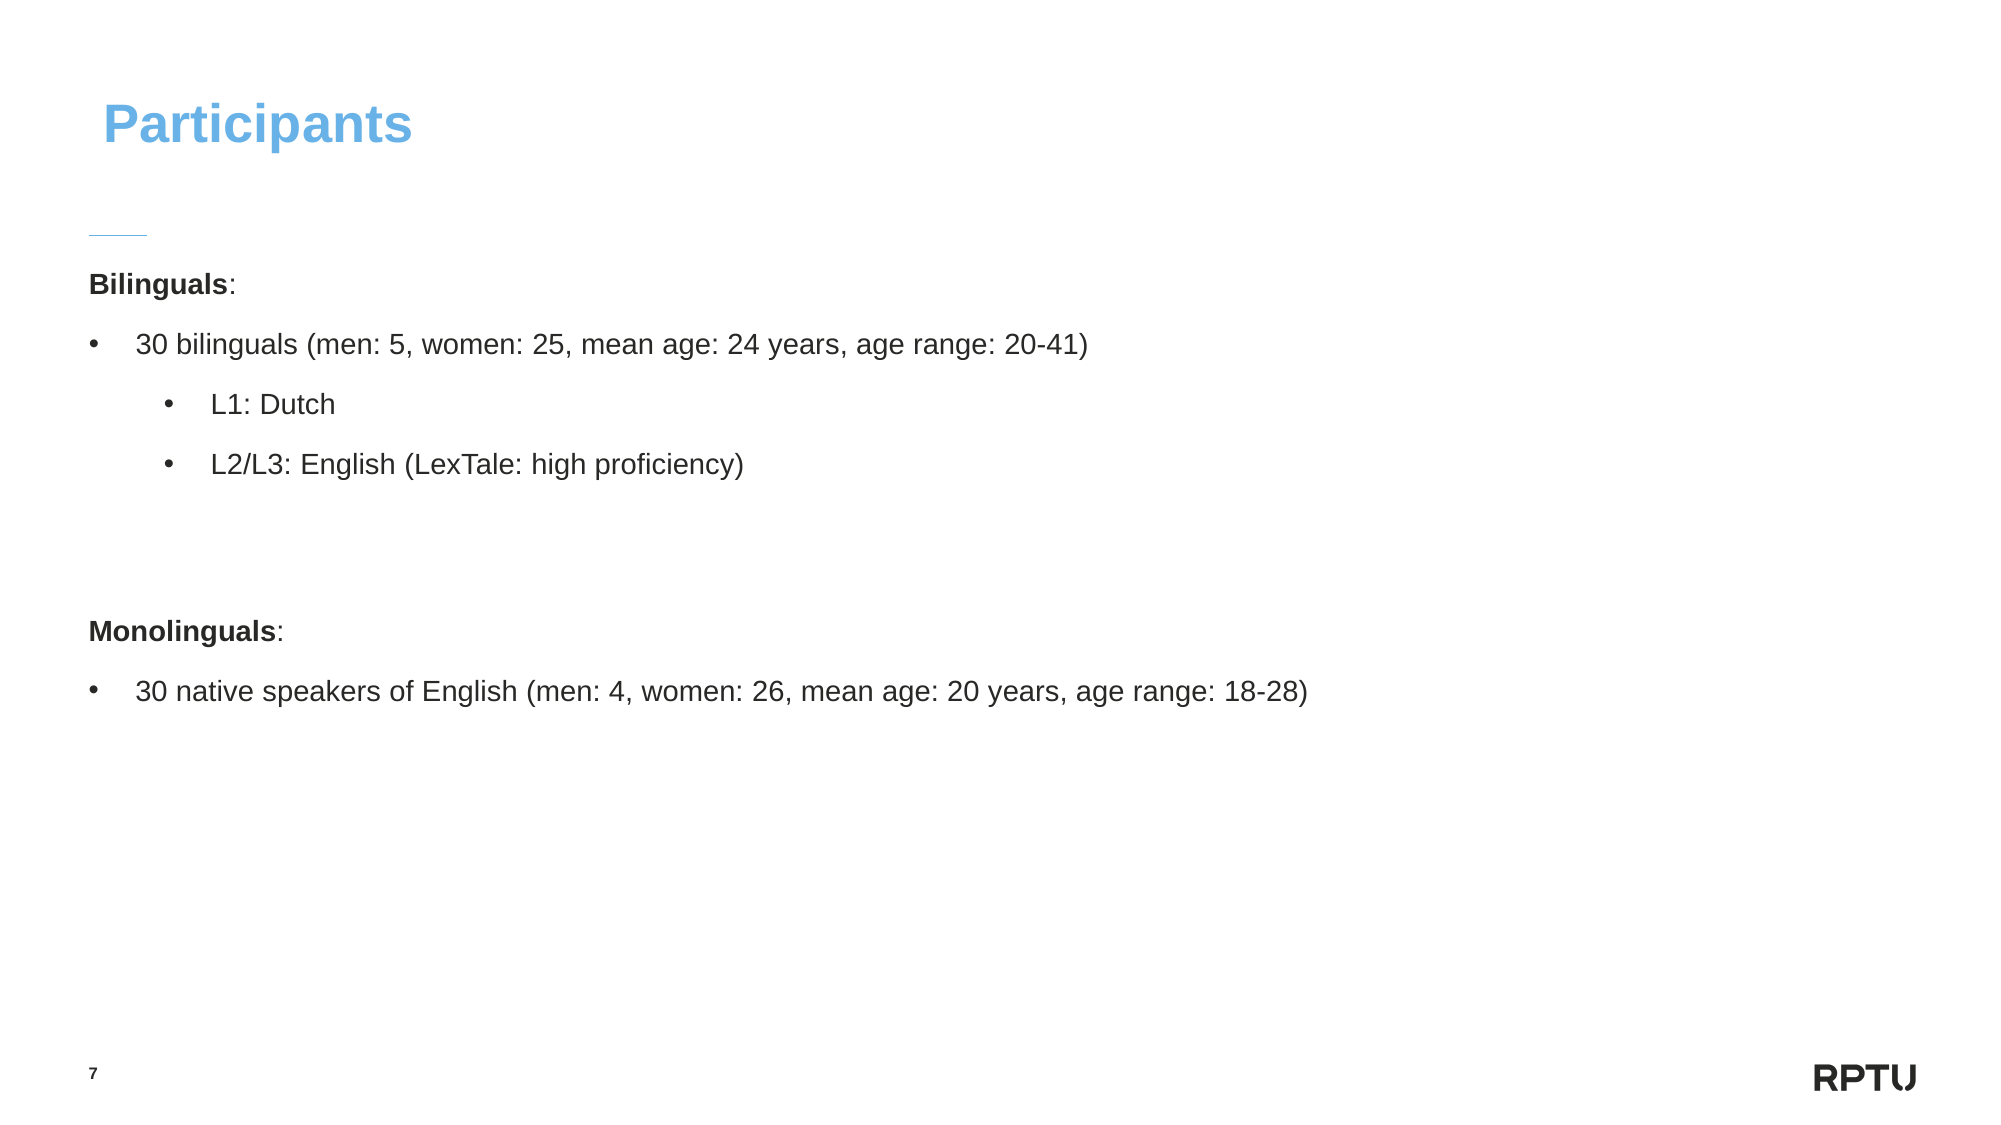

# Participants
Bilinguals:
30 bilinguals (men: 5, women: 25, mean age: 24 years, age range: 20-41)
L1: Dutch
L2/L3: English (LexTale: high proficiency)

Monolinguals:
30 native speakers of English (men: 4, women: 26, mean age: 20 years, age range: 18-28)
7